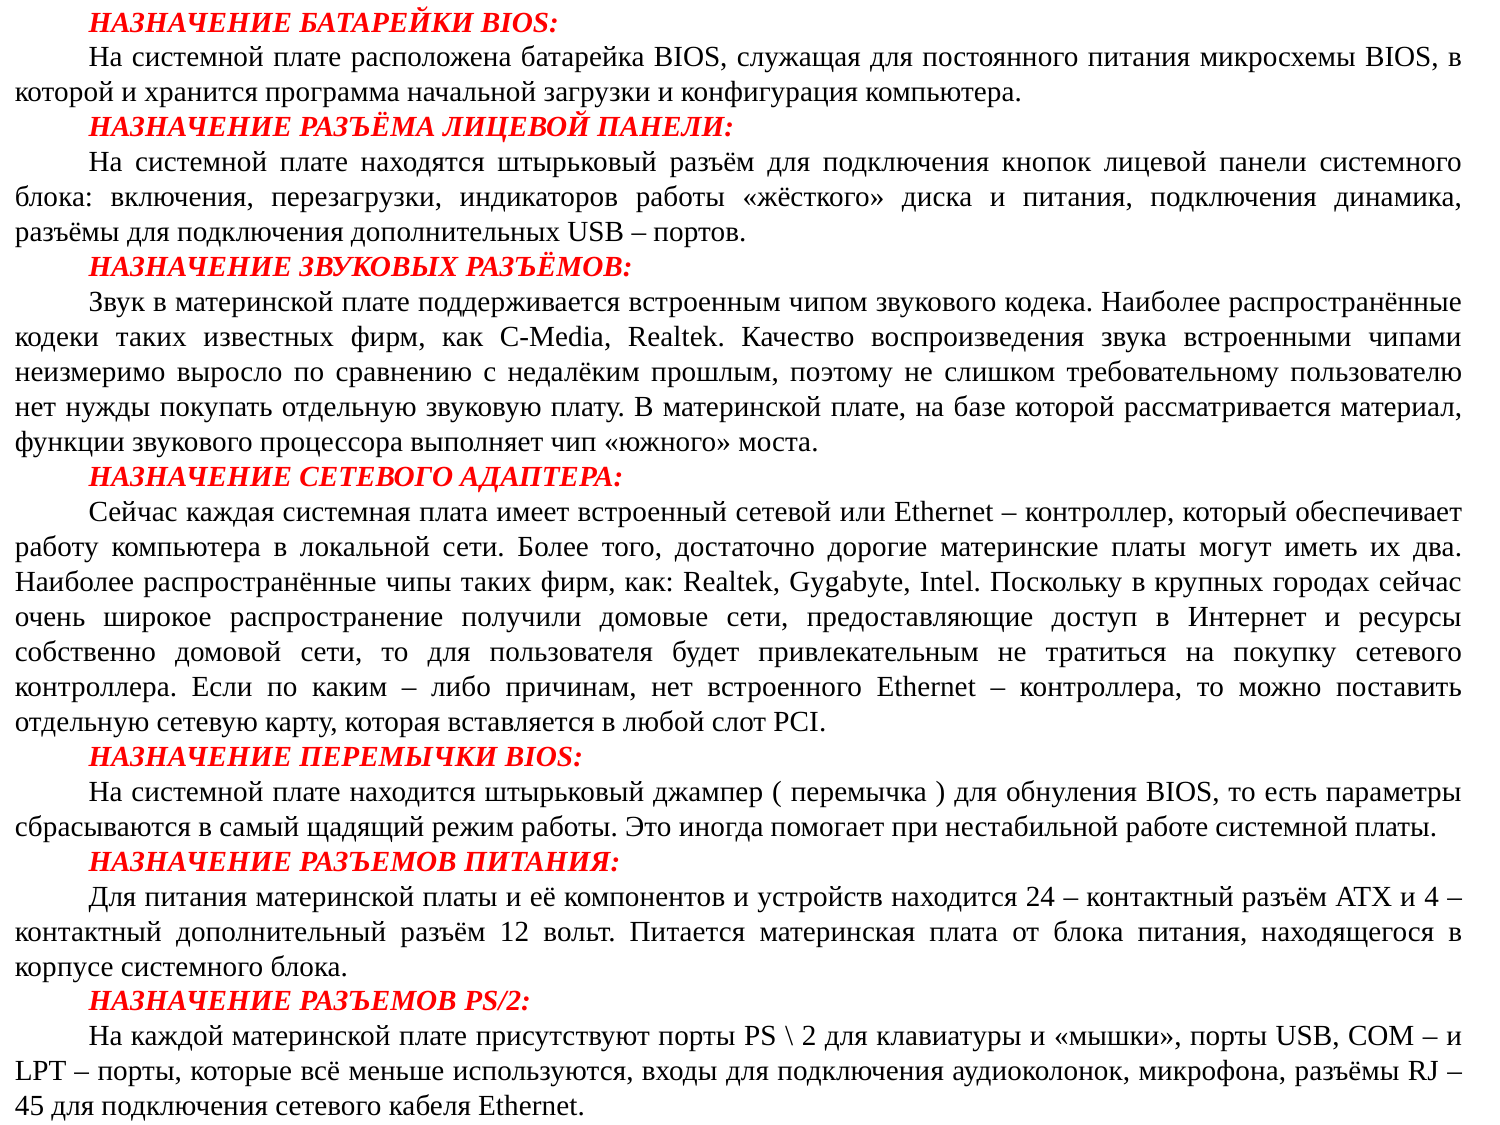

НАЗНАЧЕНИЕ БАТАРЕЙКИ BIOS:
На системной плате расположена батарейка BIOS, служащая для постоянного питания микросхемы BIOS, в которой и хранится программа начальной загрузки и конфигурация компьютера.
НАЗНАЧЕНИЕ РАЗЪЁМА ЛИЦЕВОЙ ПАНЕЛИ:
На системной плате находятся штырьковый разъём для подключения кнопок лицевой панели системного блока: включения, перезагрузки, индикаторов работы «жёсткого» диска и питания, подключения динамика, разъёмы для подключения дополнительных USB – портов.
НАЗНАЧЕНИЕ ЗВУКОВЫХ РАЗЪЁМОВ:
Звук в материнской плате поддерживается встроенным чипом звукового кодека. Наиболее распространённые кодеки таких известных фирм, как C-Media, Realtek. Качество воспроизведения звука встроенными чипами неизмеримо выросло по сравнению с недалёким прошлым, поэтому не слишком требовательному пользователю нет нужды покупать отдельную звуковую плату. В материнской плате, на базе которой рассматривается материал, функции звукового процессора выполняет чип «южного» моста.
НАЗНАЧЕНИЕ СЕТЕВОГО АДАПТЕРА:
Сейчас каждая системная плата имеет встроенный сетевой или Ethernet – контроллер, который обеспечивает работу компьютера в локальной сети. Более того, достаточно дорогие материнские платы могут иметь их два. Наиболее распространённые чипы таких фирм, как: Realtek, Gygabyte, Intel. Поскольку в крупных городах сейчас очень широкое распространение получили домовые сети, предоставляющие доступ в Интернет и ресурсы собственно домовой сети, то для пользователя будет привлекательным не тратиться на покупку сетевого контроллера. Если по каким – либо причинам, нет встроенного Ethernet – контроллера, то можно поставить отдельную сетевую карту, которая вставляется в любой слот PCI.
НАЗНАЧЕНИЕ ПЕРЕМЫЧКИ BIOS:
На системной плате находится штырьковый джампер ( перемычка ) для обнуления BIOS, то есть параметры сбрасываются в самый щадящий режим работы. Это иногда помогает при нестабильной работе системной платы.
НАЗНАЧЕНИЕ РАЗЪЕМОВ ПИТАНИЯ:
Для питания материнской платы и её компонентов и устройств находится 24 – контактный разъём ATX и 4 – контактный дополнительный разъём 12 вольт. Питается материнская плата от блока питания, находящегося в корпусе системного блока.
НАЗНАЧЕНИЕ РАЗЪЕМОВ PS/2:
На каждой материнской плате присутствуют порты PS \ 2 для клавиатуры и «мышки», порты USB, COM – и LPT – порты, которые всё меньше используются, входы для подключения аудиоколонок, микрофона, разъёмы RJ – 45 для подключения сетевого кабеля Ethernet.